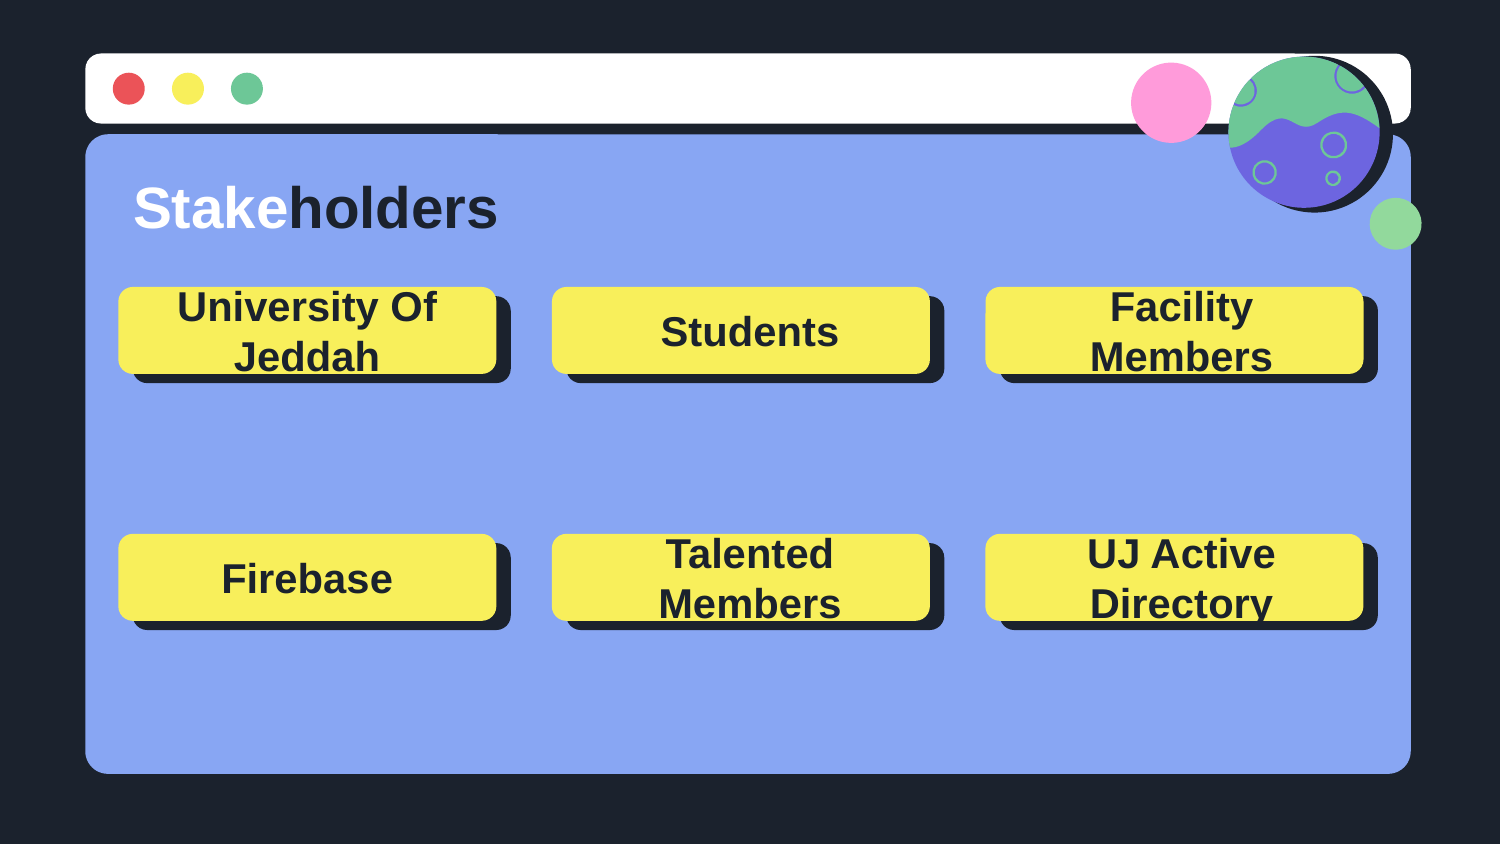

# Stakeholders

University Of Jeddah
Students
Facility Members

Firebase
Talented Members
UJ Active Directory